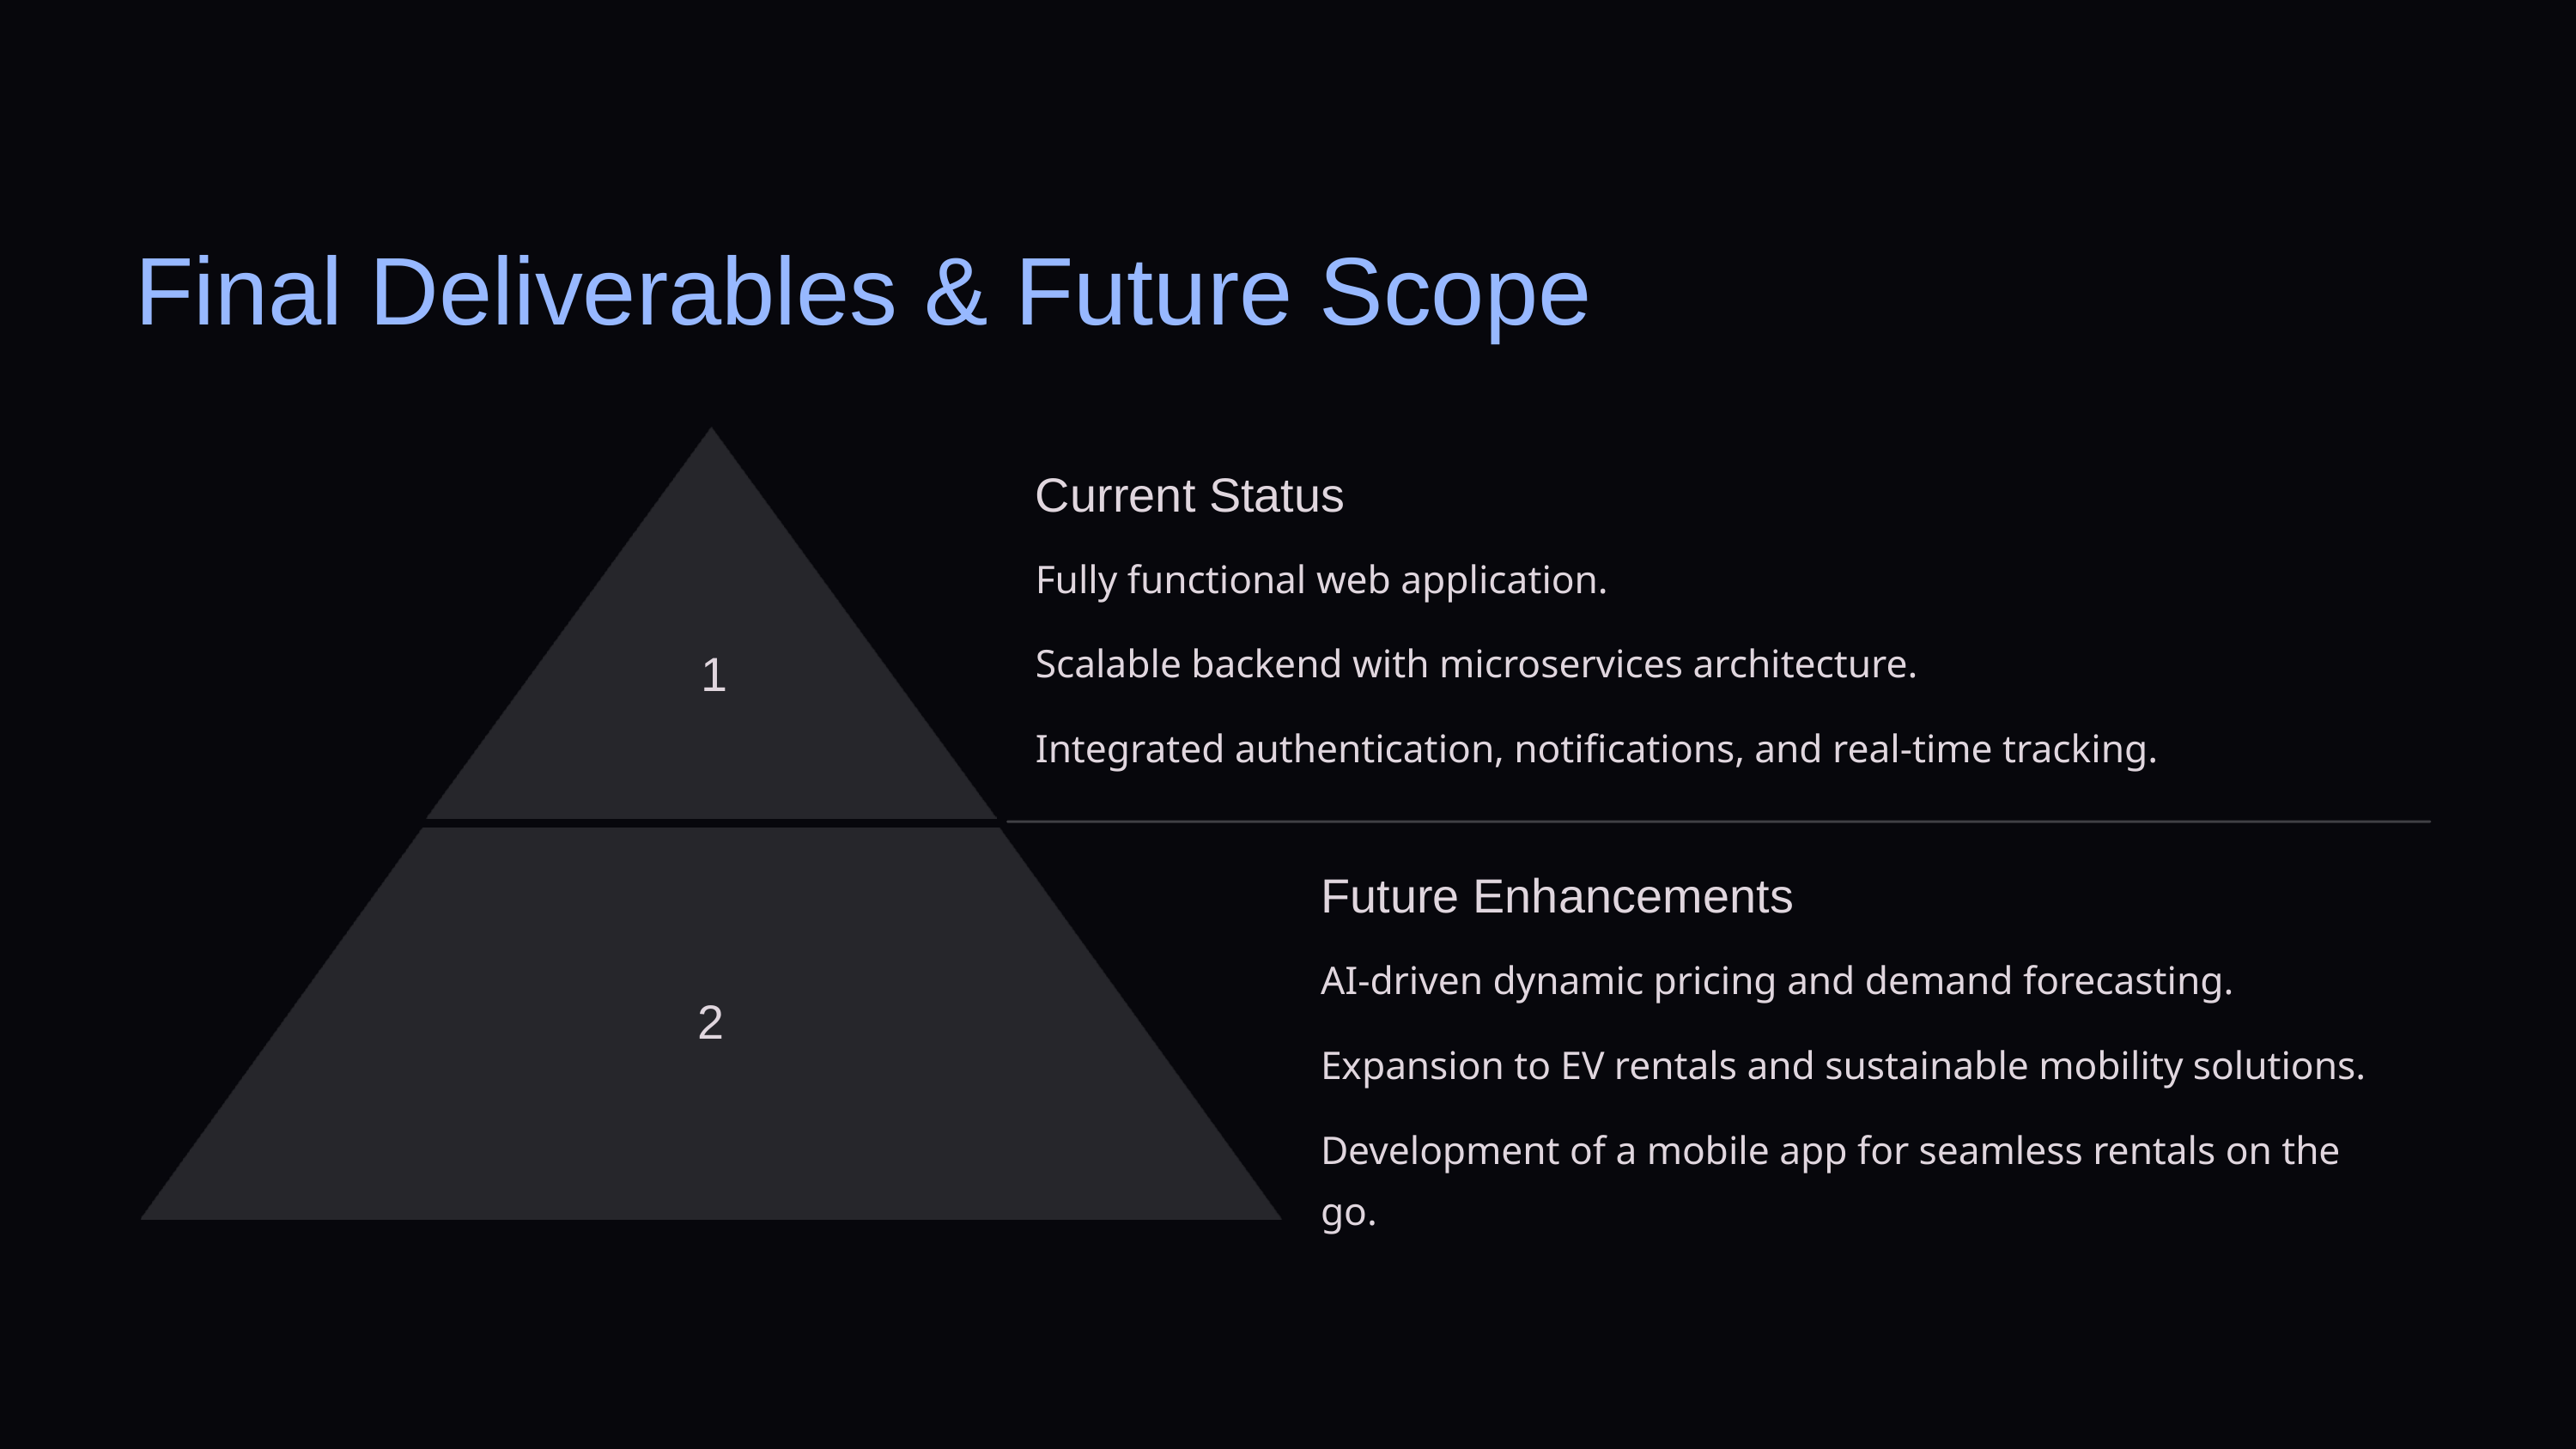

Final Deliverables & Future Scope

Current Status

Fully functional web application.

Scalable backend with microservices architecture.

1

Integrated authentication, notifications, and real-time tracking.

Future Enhancements

AI-driven dynamic pricing and demand forecasting.

2

Expansion to EV rentals and sustainable mobility solutions.

Development of a mobile app for seamless rentals on the go.